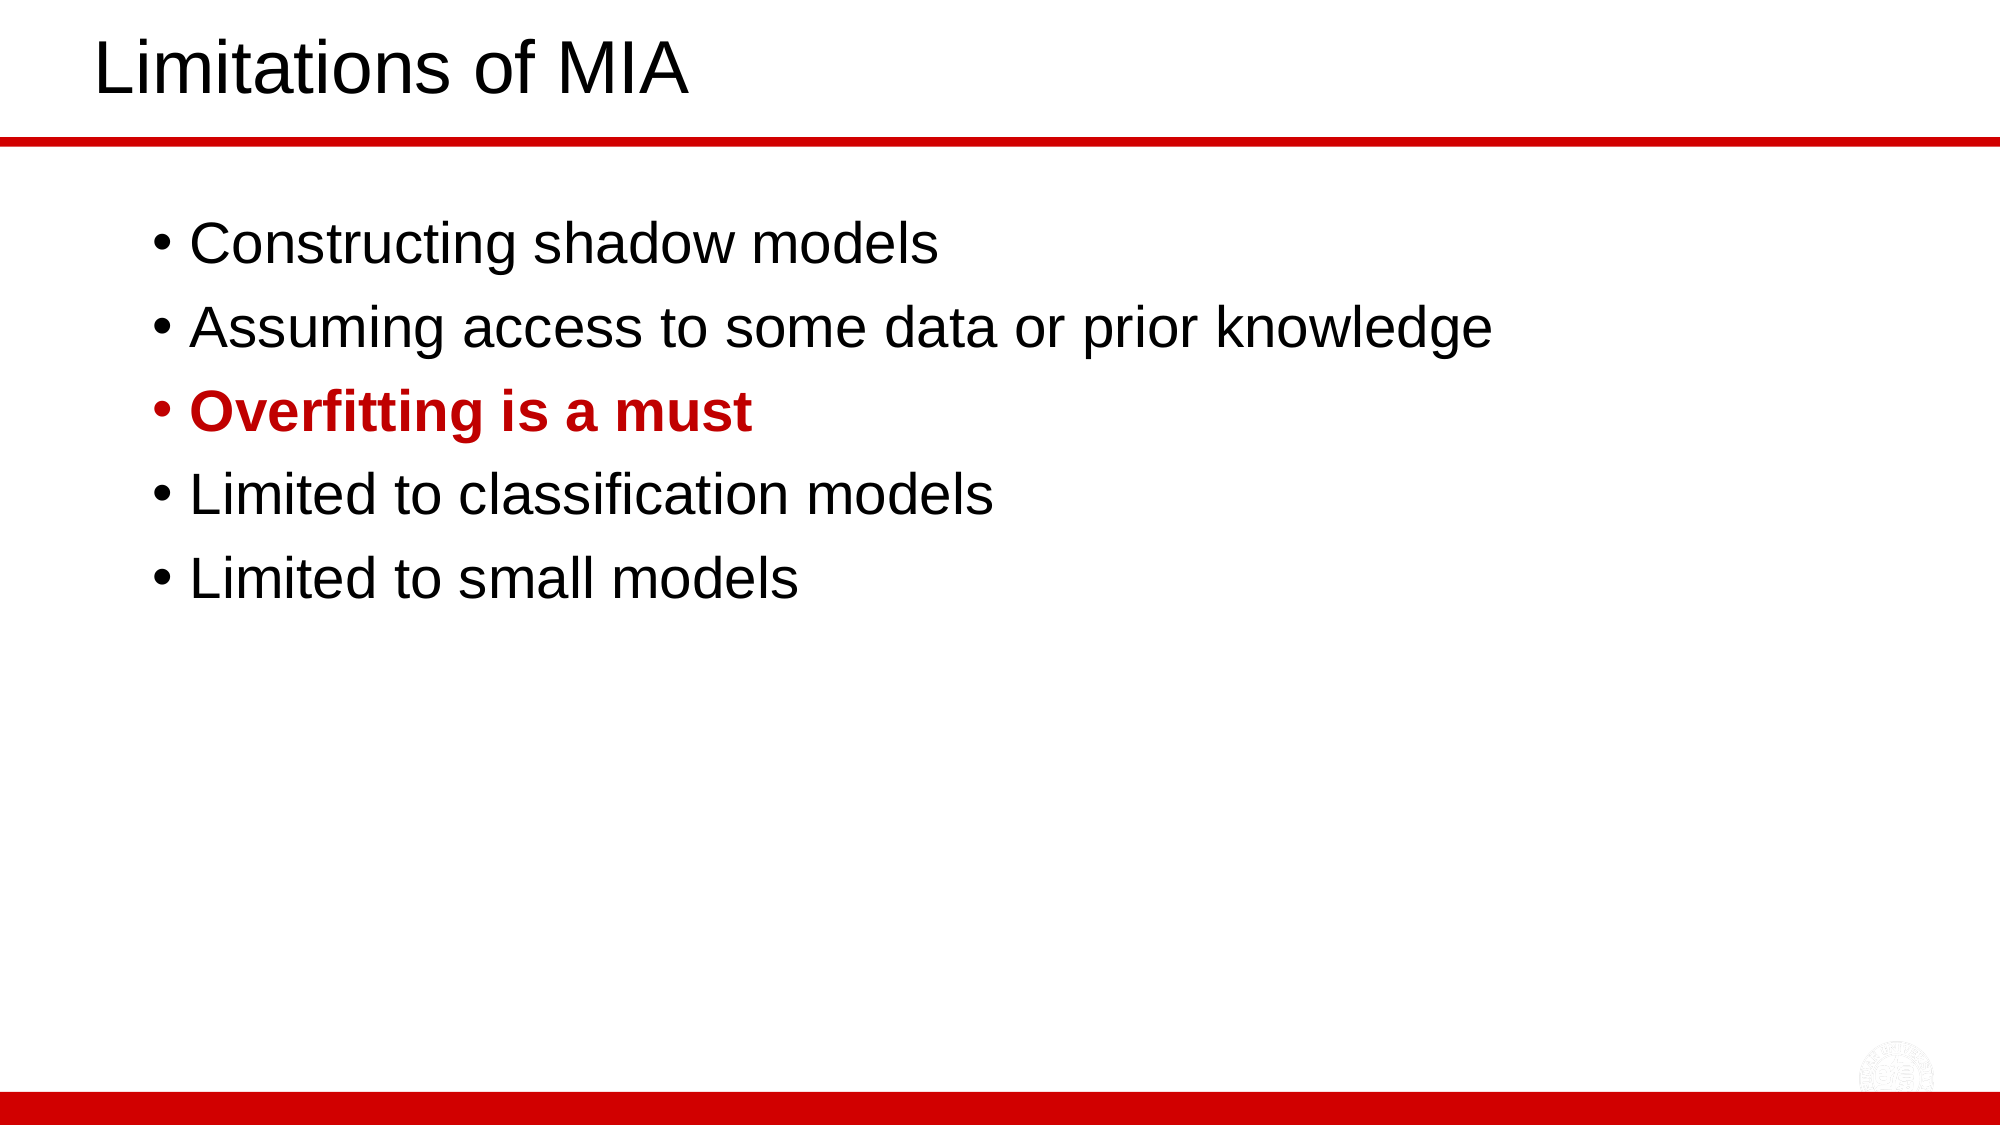

# Limitations of MIA
Constructing shadow models
Assuming access to some data or prior knowledge
Overfitting is a must
Limited to classification models
Limited to small models